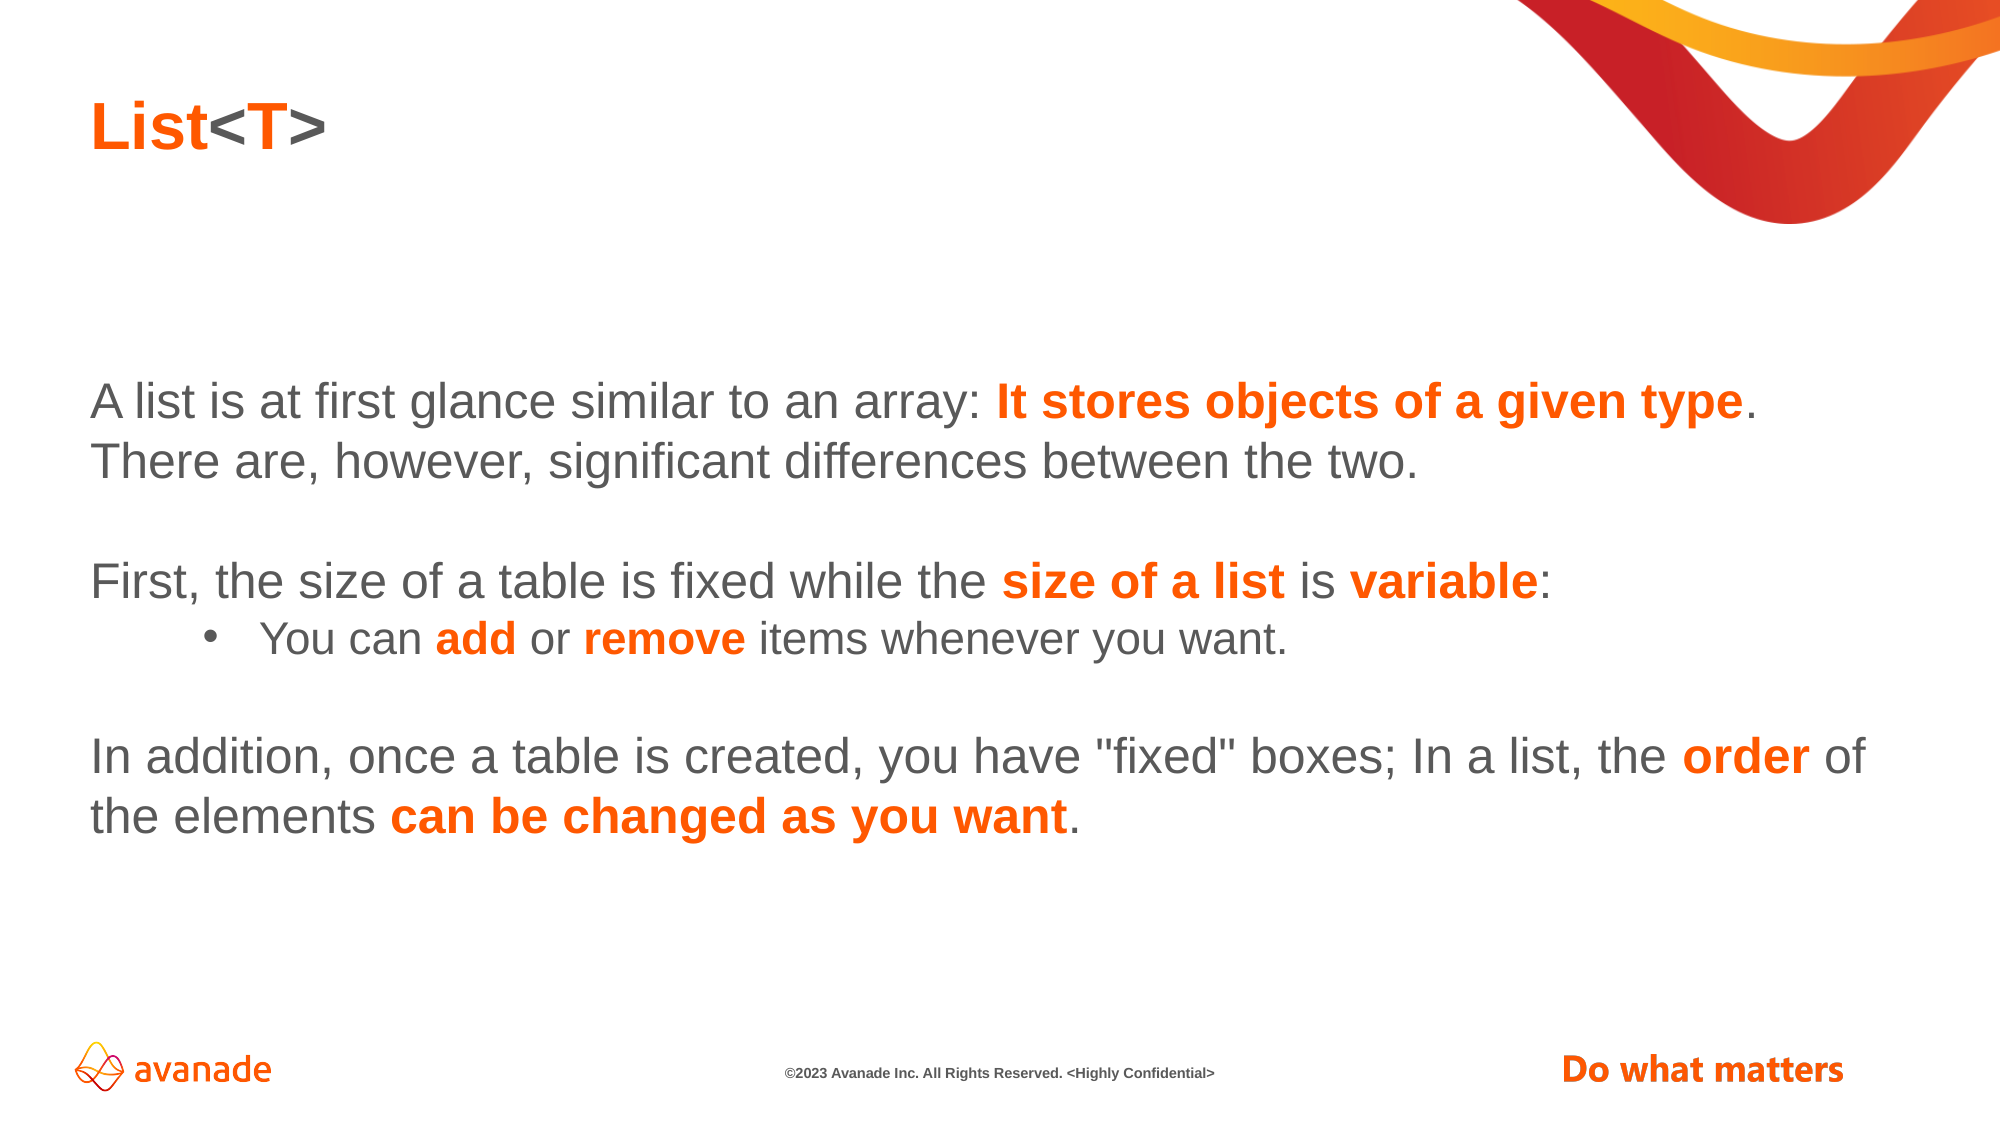

# List<T>
A list is at first glance similar to an array: It stores objects of a given type.
There are, however, significant differences between the two.

First, the size of a table is fixed while the size of a list is variable:
You can add or remove items whenever you want.

In addition, once a table is created, you have "fixed" boxes; In a list, the order of the elements can be changed as you want.